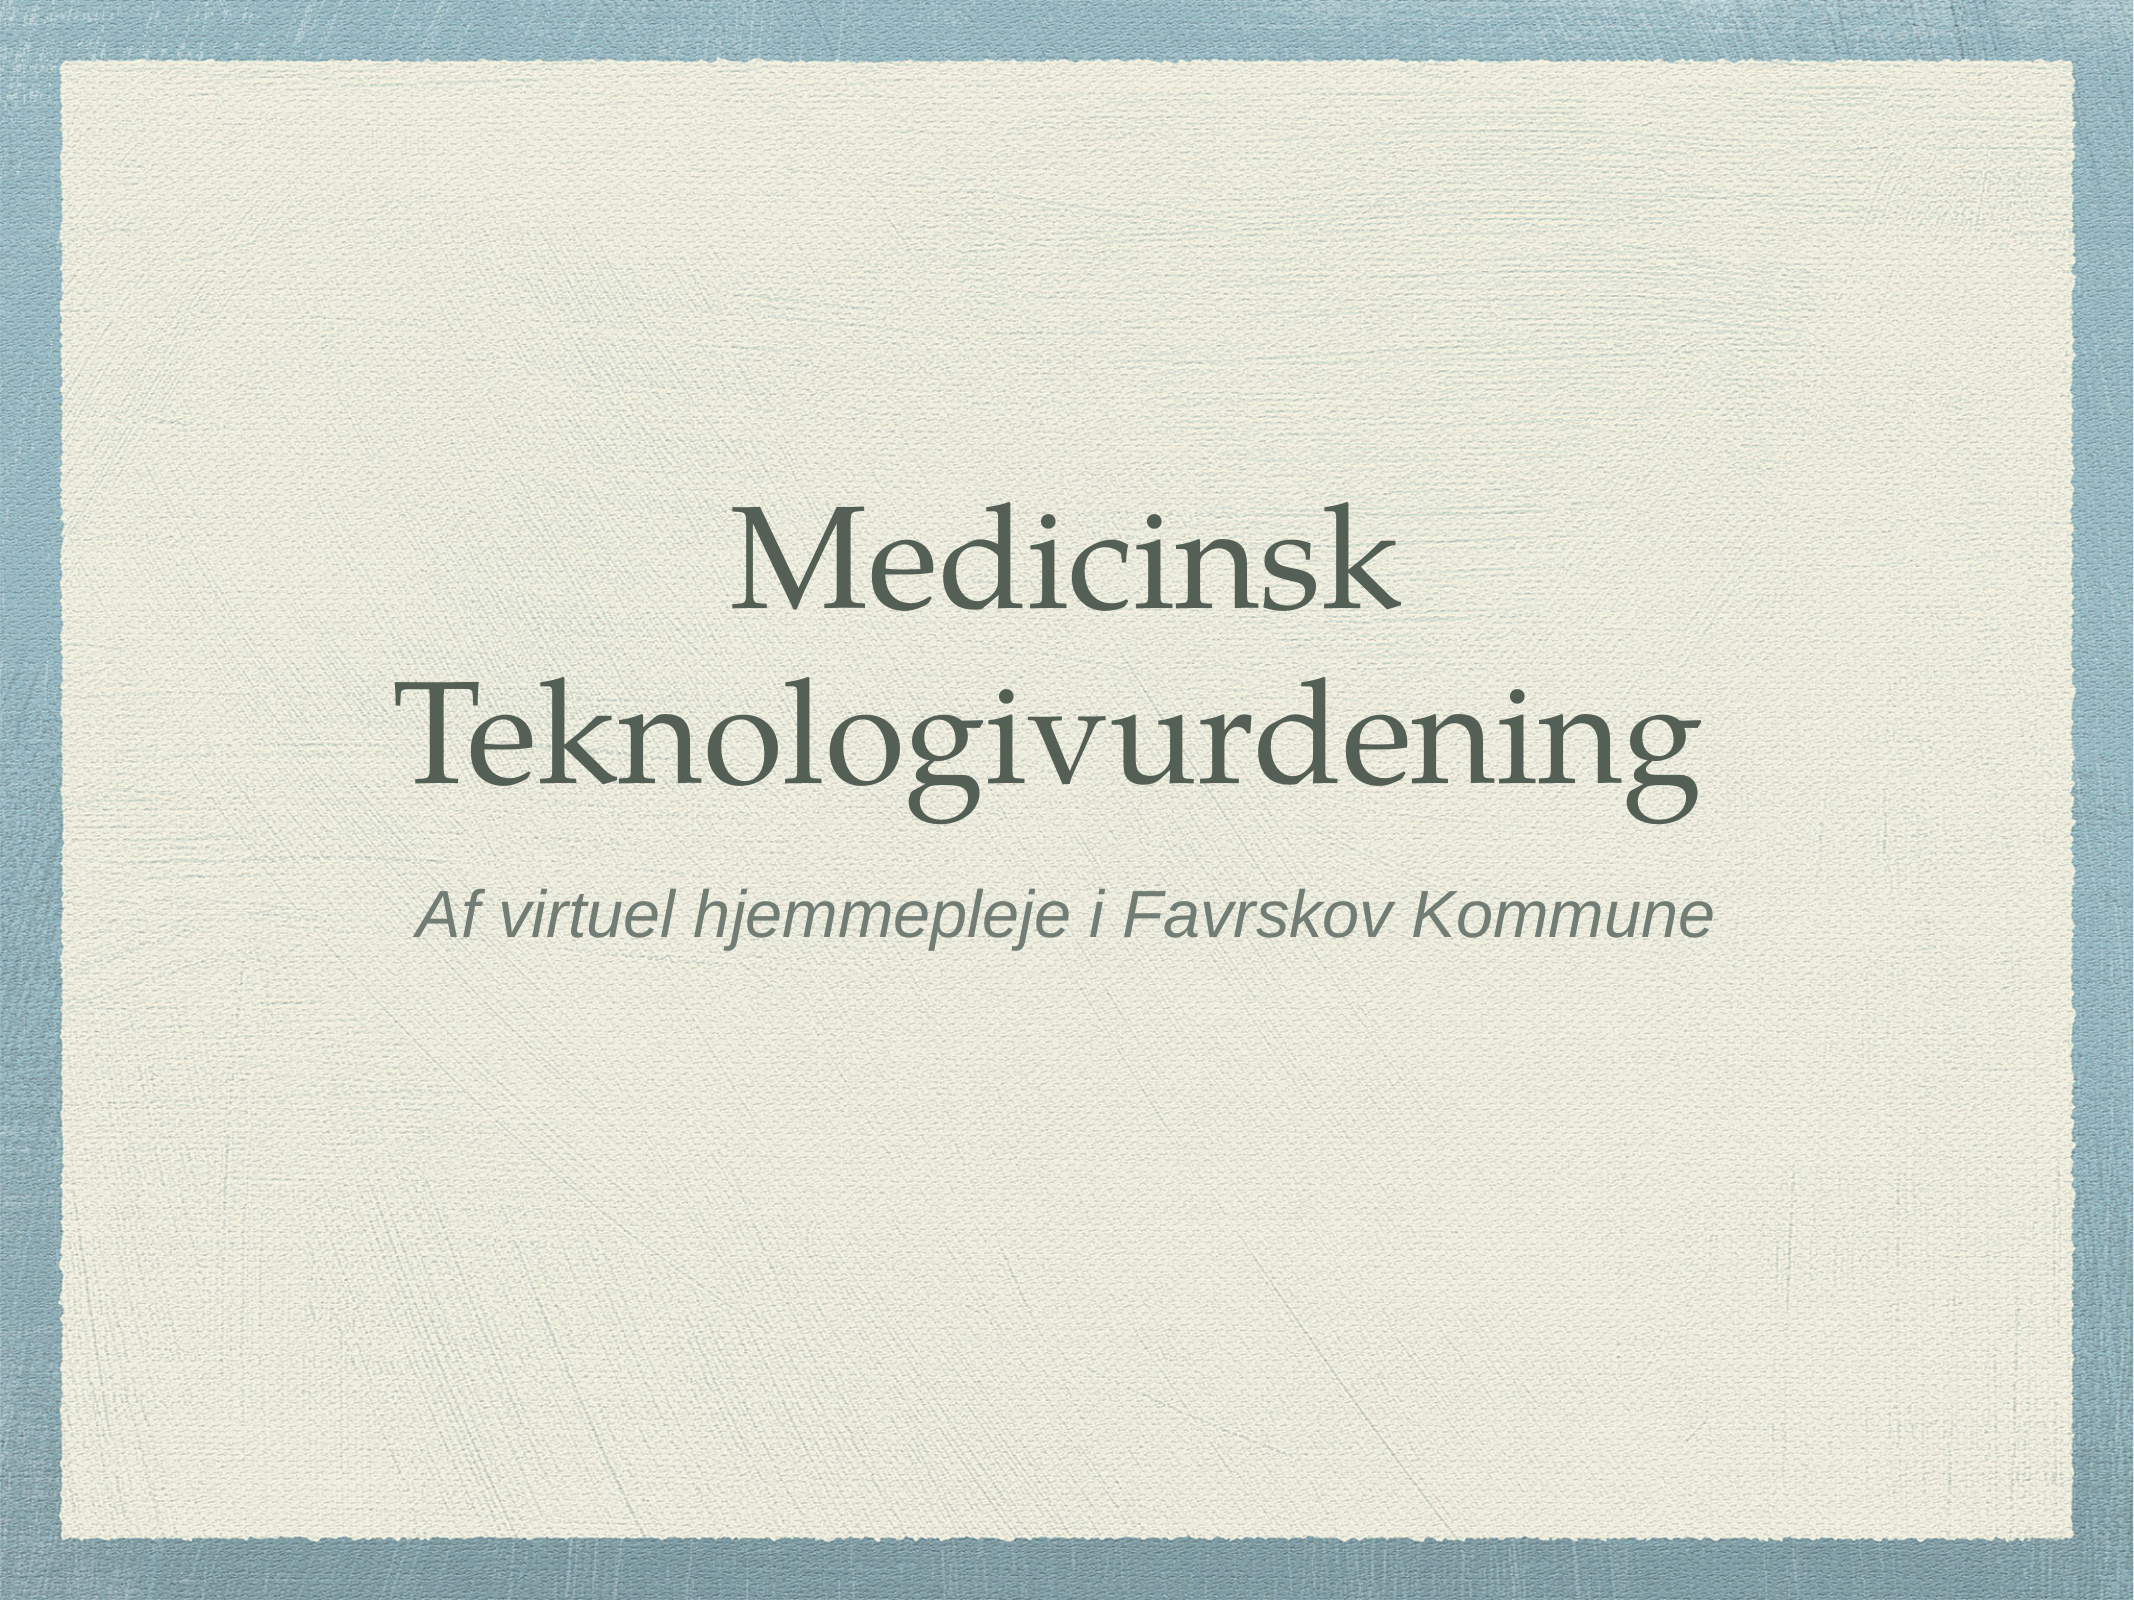

# Medicinsk Teknologivurdening
Af virtuel hjemmepleje i Favrskov Kommune